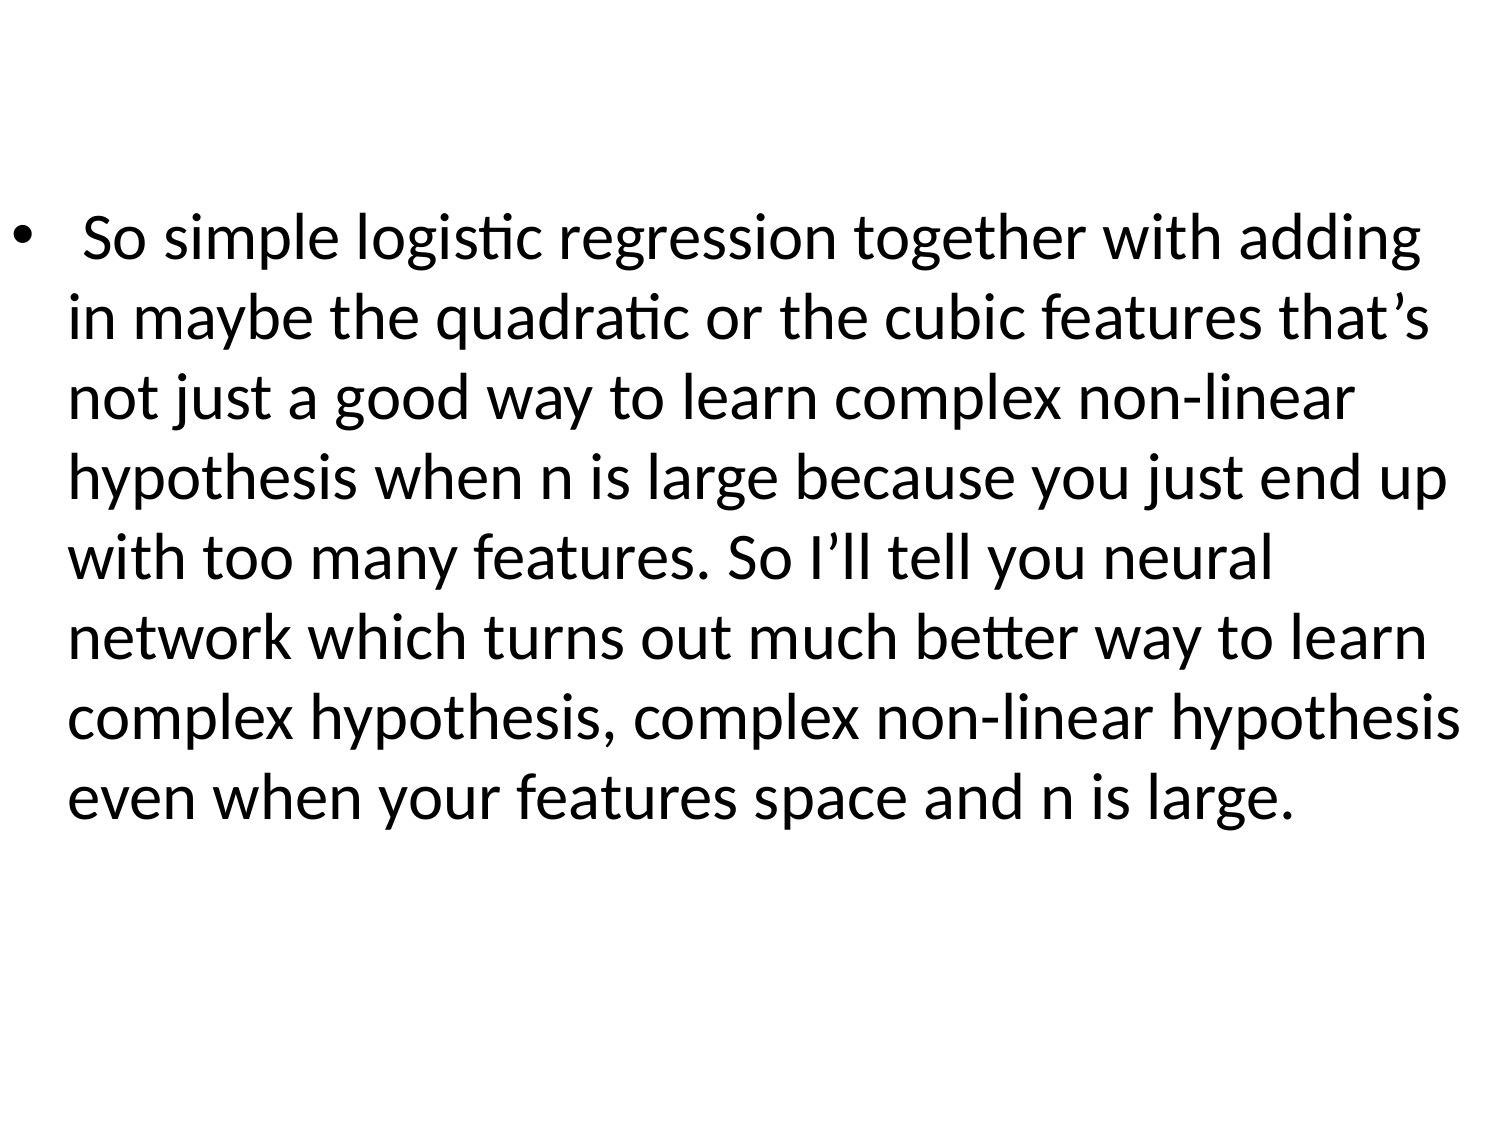

So simple logistic regression together with adding in maybe the quadratic or the cubic features that’s not just a good way to learn complex non-linear hypothesis when n is large because you just end up with too many features. So I’ll tell you neural network which turns out much better way to learn complex hypothesis, complex non-linear hypothesis even when your features space and n is large.